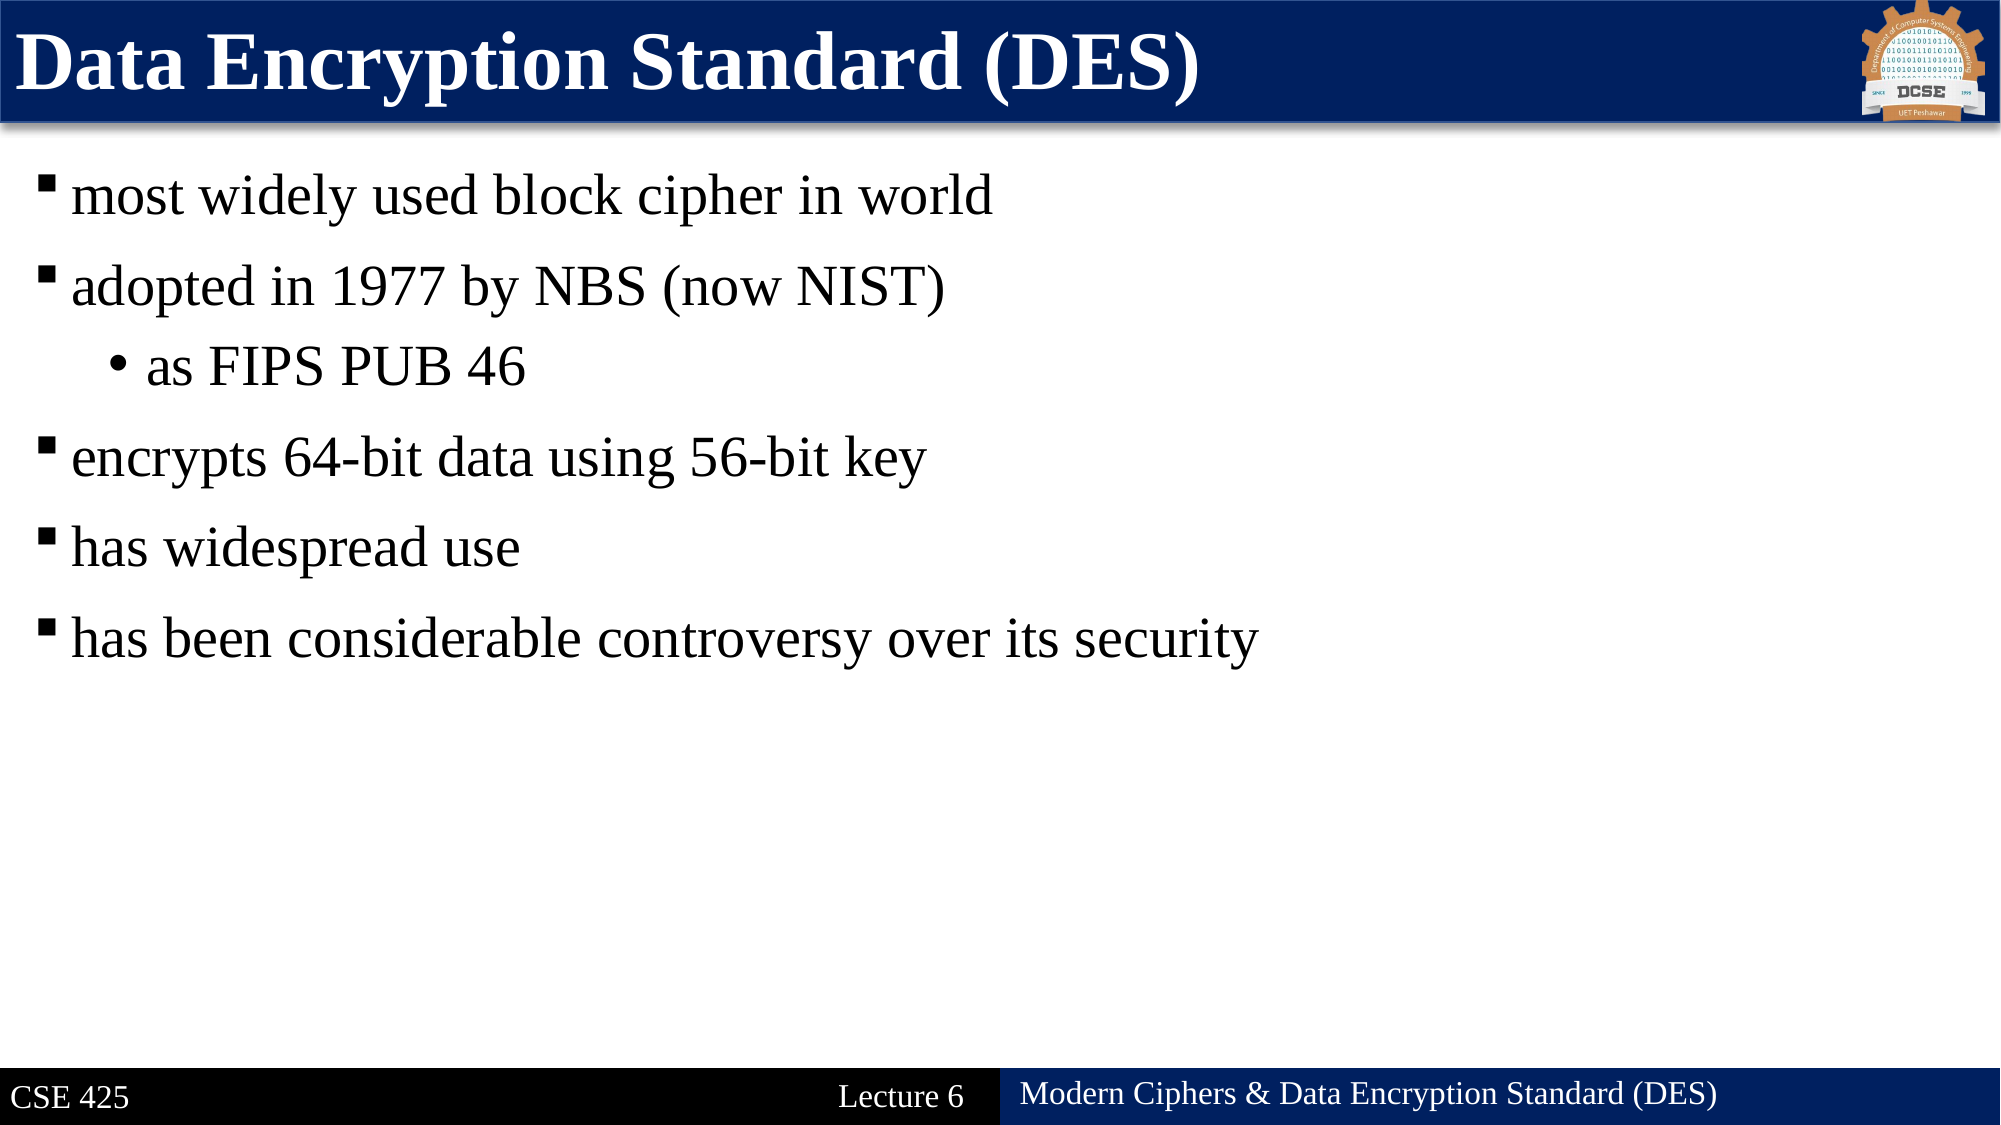

# Data Encryption Standard (DES)
most widely used block cipher in world
adopted in 1977 by NBS (now NIST)
as FIPS PUB 46
encrypts 64-bit data using 56-bit key
has widespread use
has been considerable controversy over its security

16